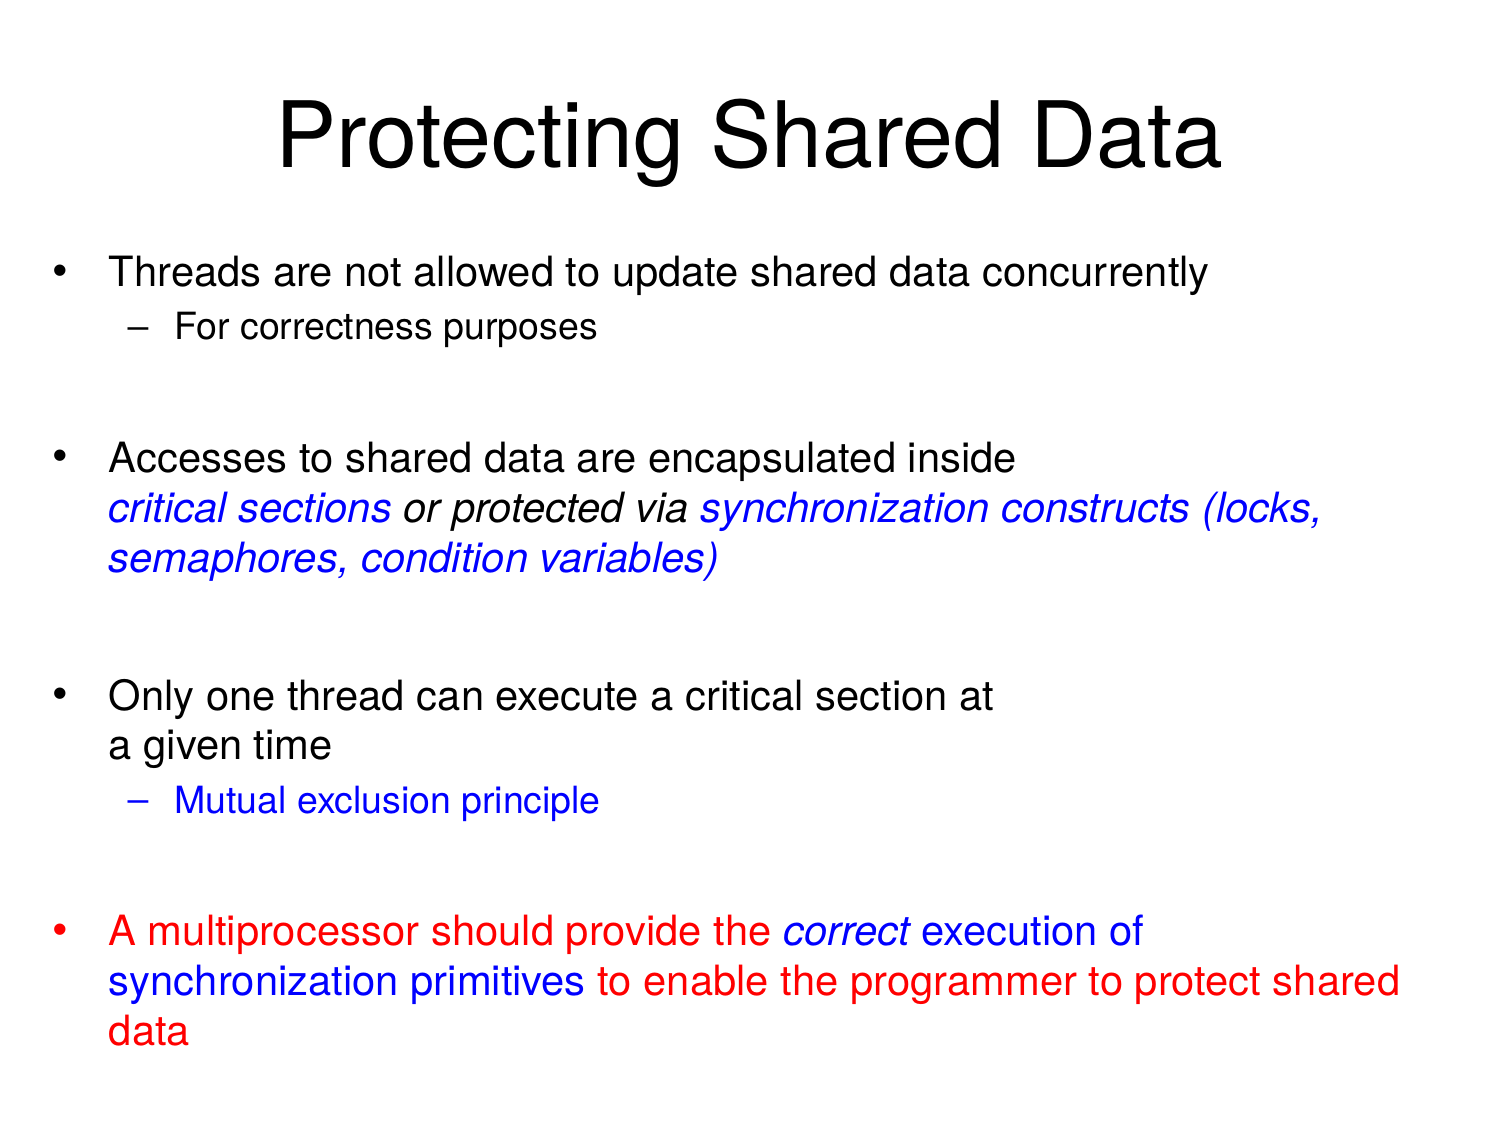

# Protecting Shared Data
Threads are not allowed to update shared data concurrently
For correctness purposes

Accesses to shared data are encapsulated inside
critical sections or protected via synchronization constructs (locks, semaphores, condition variables)

Only one thread can execute a critical section at
a given time
Mutual exclusion principle

A multiprocessor should provide the correct execution of synchronization primitives to enable the programmer to protect shared data